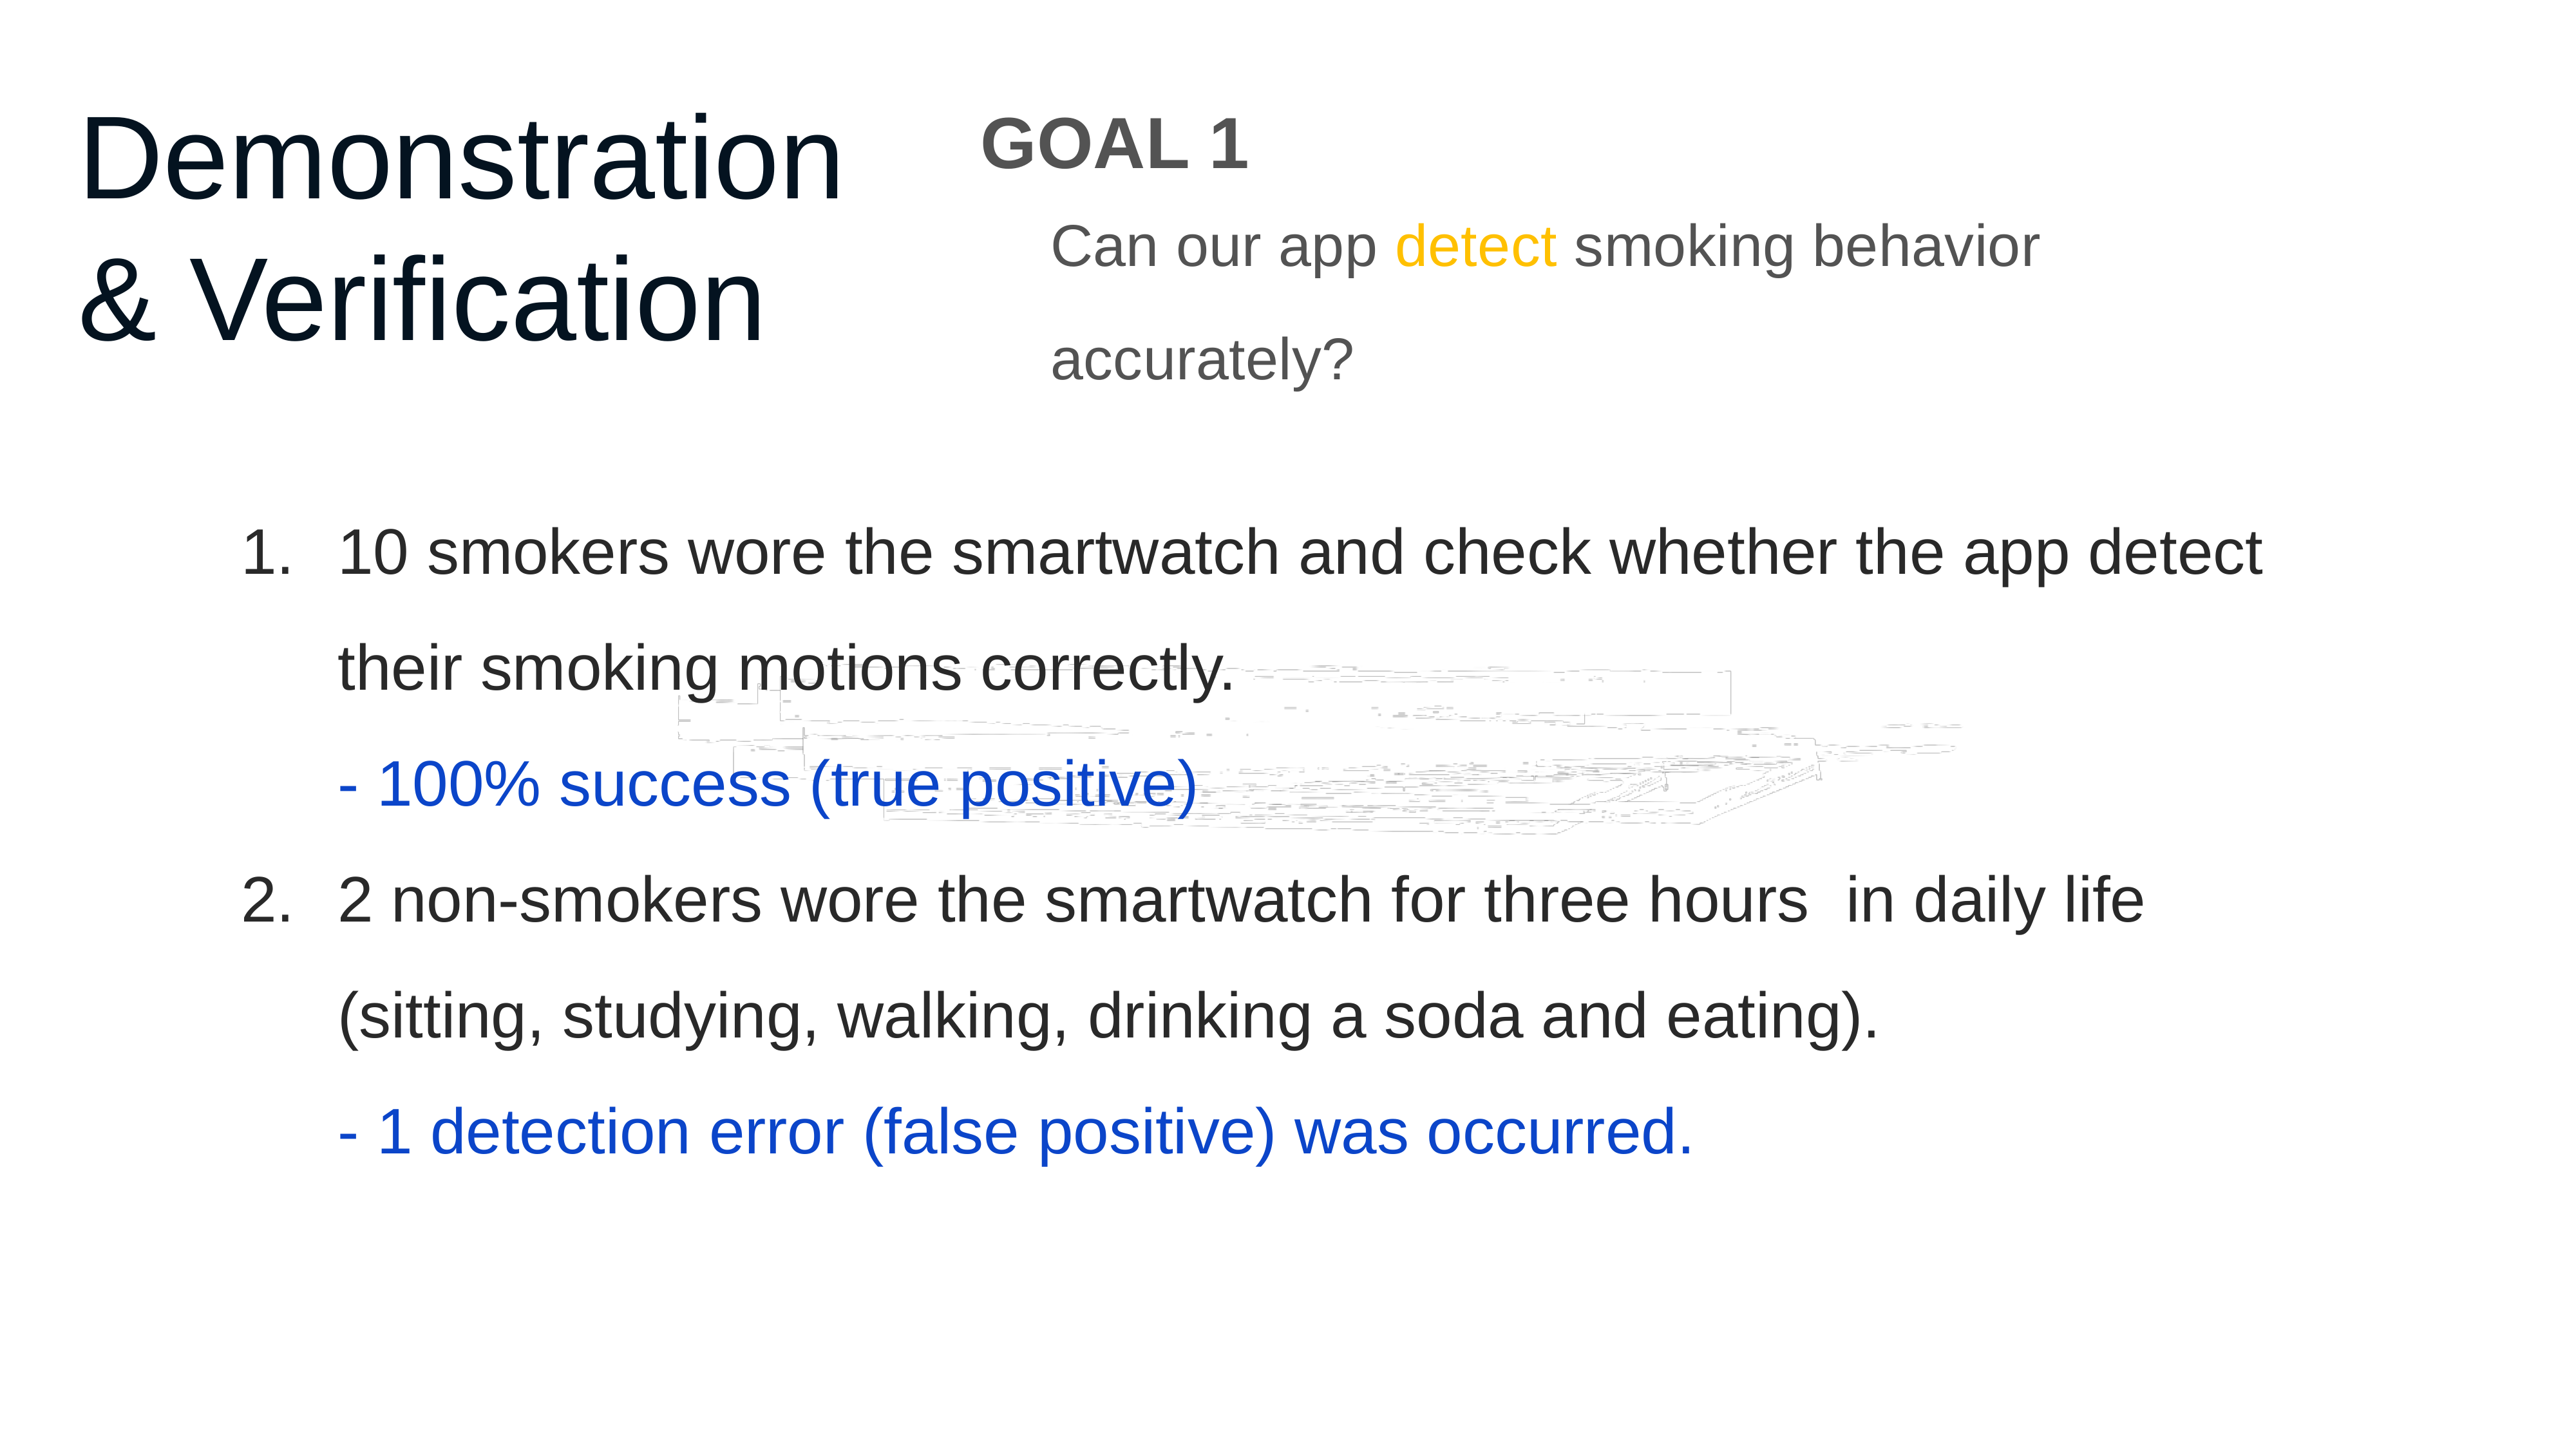

# Demonstration & Verification
GOAL 1
Can our app detect smoking behavior accurately?
10 smokers wore the smartwatch and check whether the app detect their smoking motions correctly.
- 100% success (true positive)
2 non-smokers wore the smartwatch for three hours  in daily life
(sitting, studying, walking, drinking a soda and eating).
	- 1 detection error (false positive) was occurred.